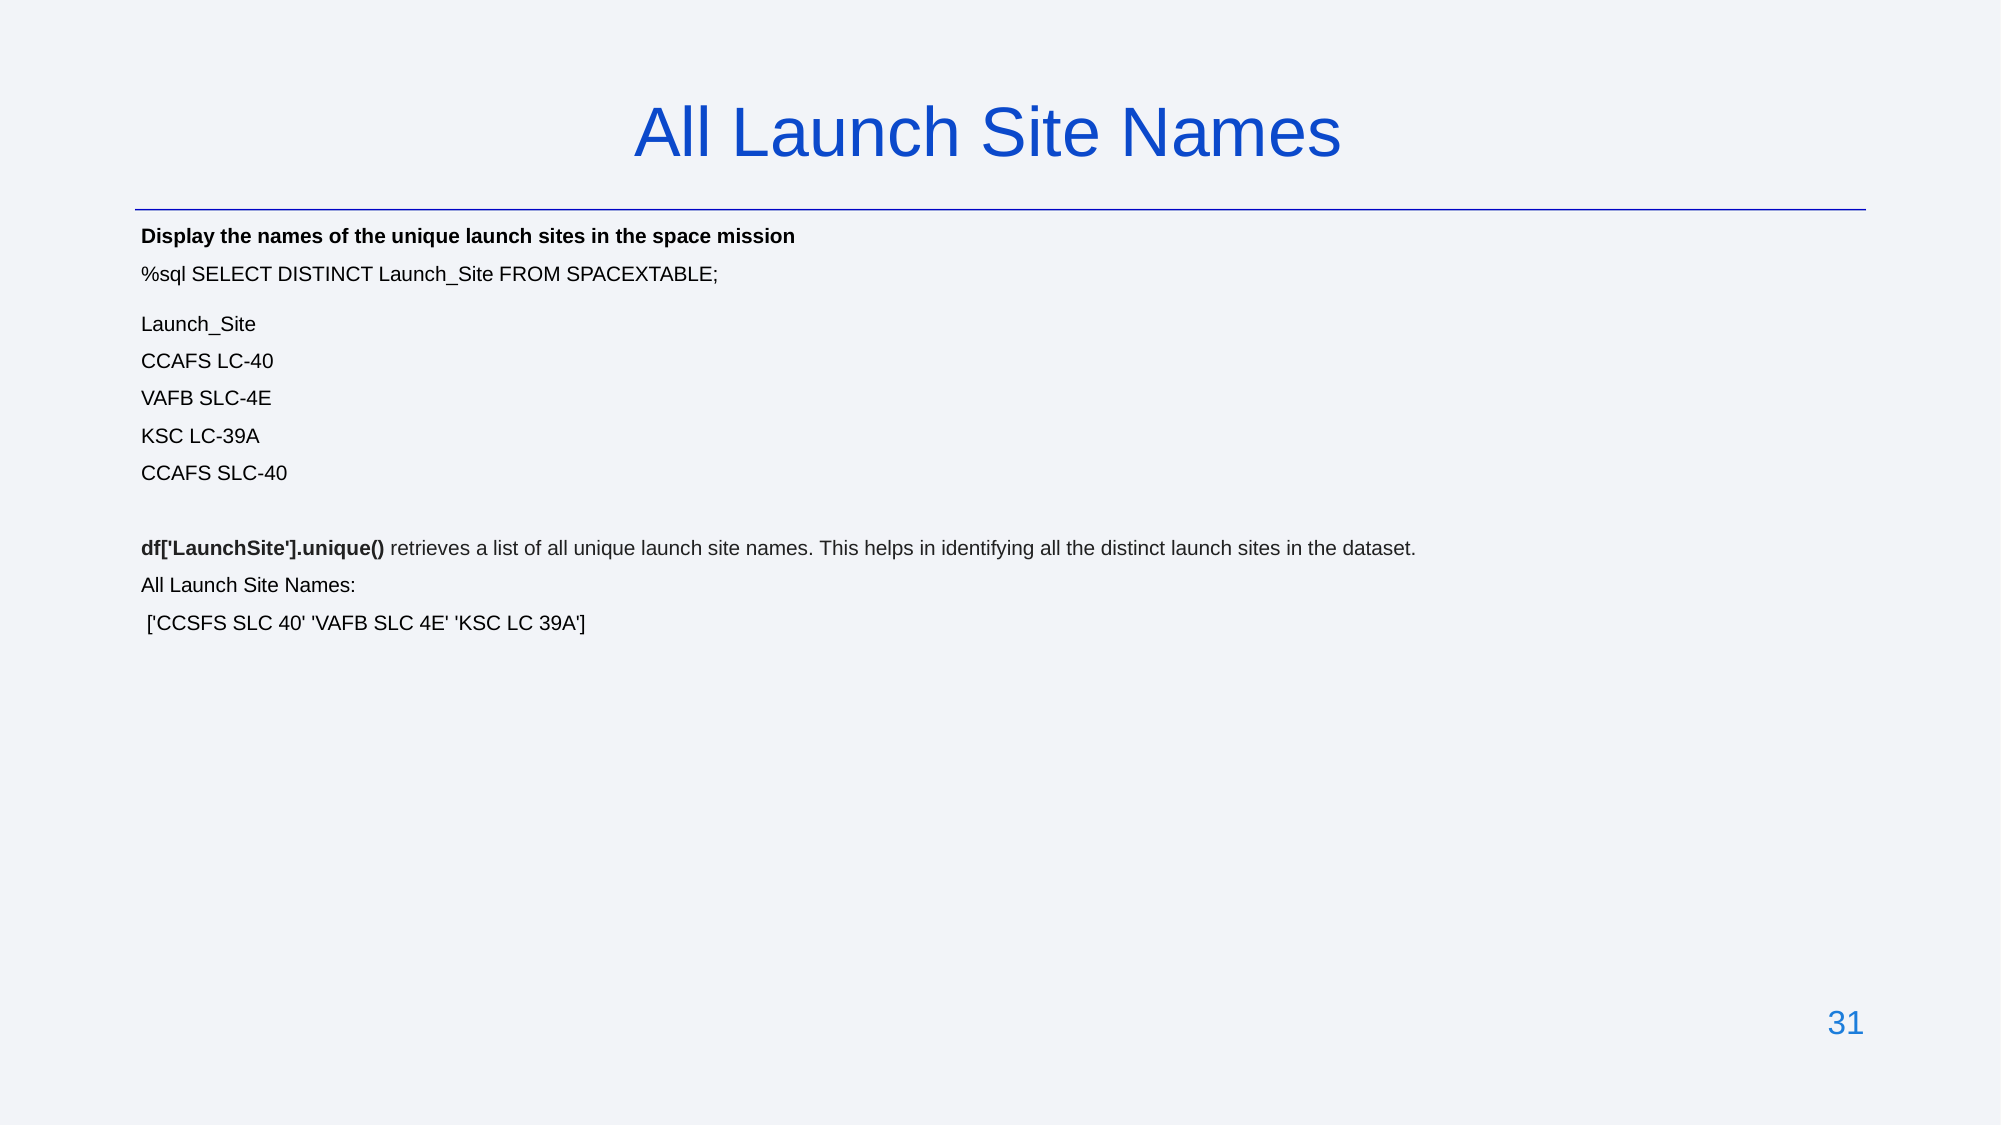

All Launch Site Names
Display the names of the unique launch sites in the space mission
%sql SELECT DISTINCT Launch_Site FROM SPACEXTABLE;
Launch_Site
CCAFS LC-40
VAFB SLC-4E
KSC LC-39A
CCAFS SLC-40

df['LaunchSite'].unique() retrieves a list of all unique launch site names. This helps in identifying all the distinct launch sites in the dataset.
All Launch Site Names:
 ['CCSFS SLC 40' 'VAFB SLC 4E' 'KSC LC 39A']

31